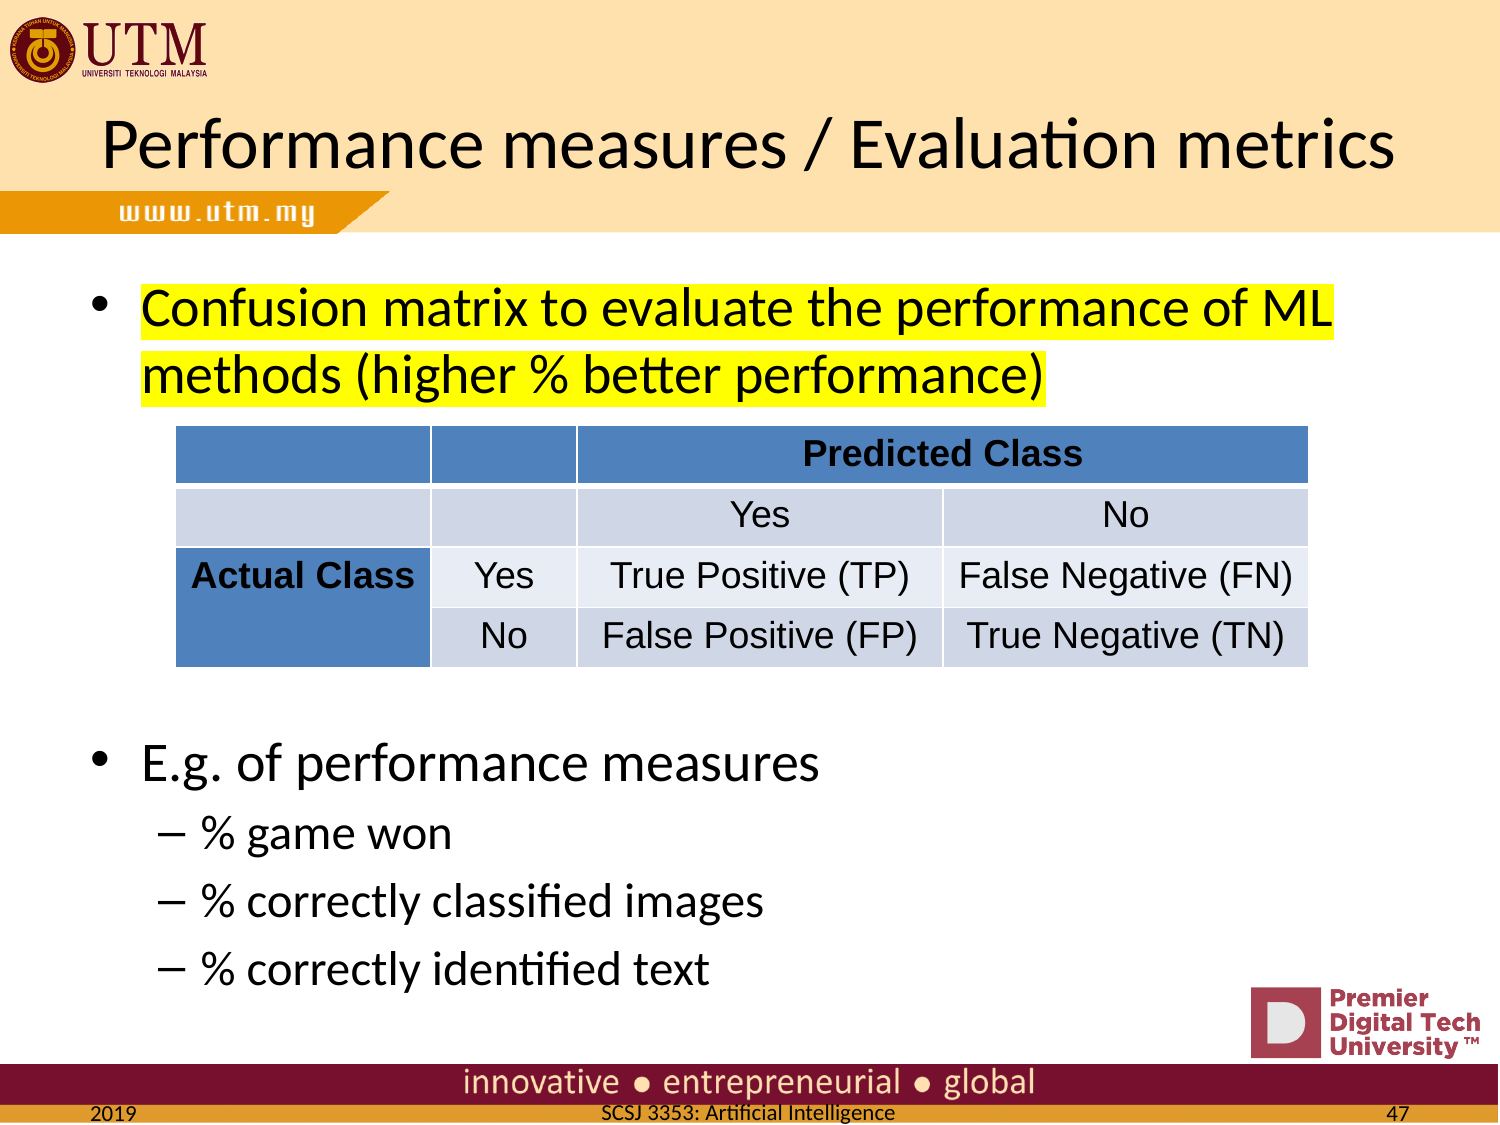

# Performance measures / Evaluation metrics
Confusion matrix to evaluate the performance of ML methods (higher % better performance)

E.g. of performance measures
% game won
% correctly classified images
% correctly identified text
|  |  | Predicted Class |  |
| --- | --- | --- | --- |
|  |  | Yes | No |
| Actual Class | Yes | True Positive (TP) | False Negative (FN) |
|  | No | False Positive (FP) | True Negative (TN) |
2019
47
SCSJ 3353: Artificial Intelligence